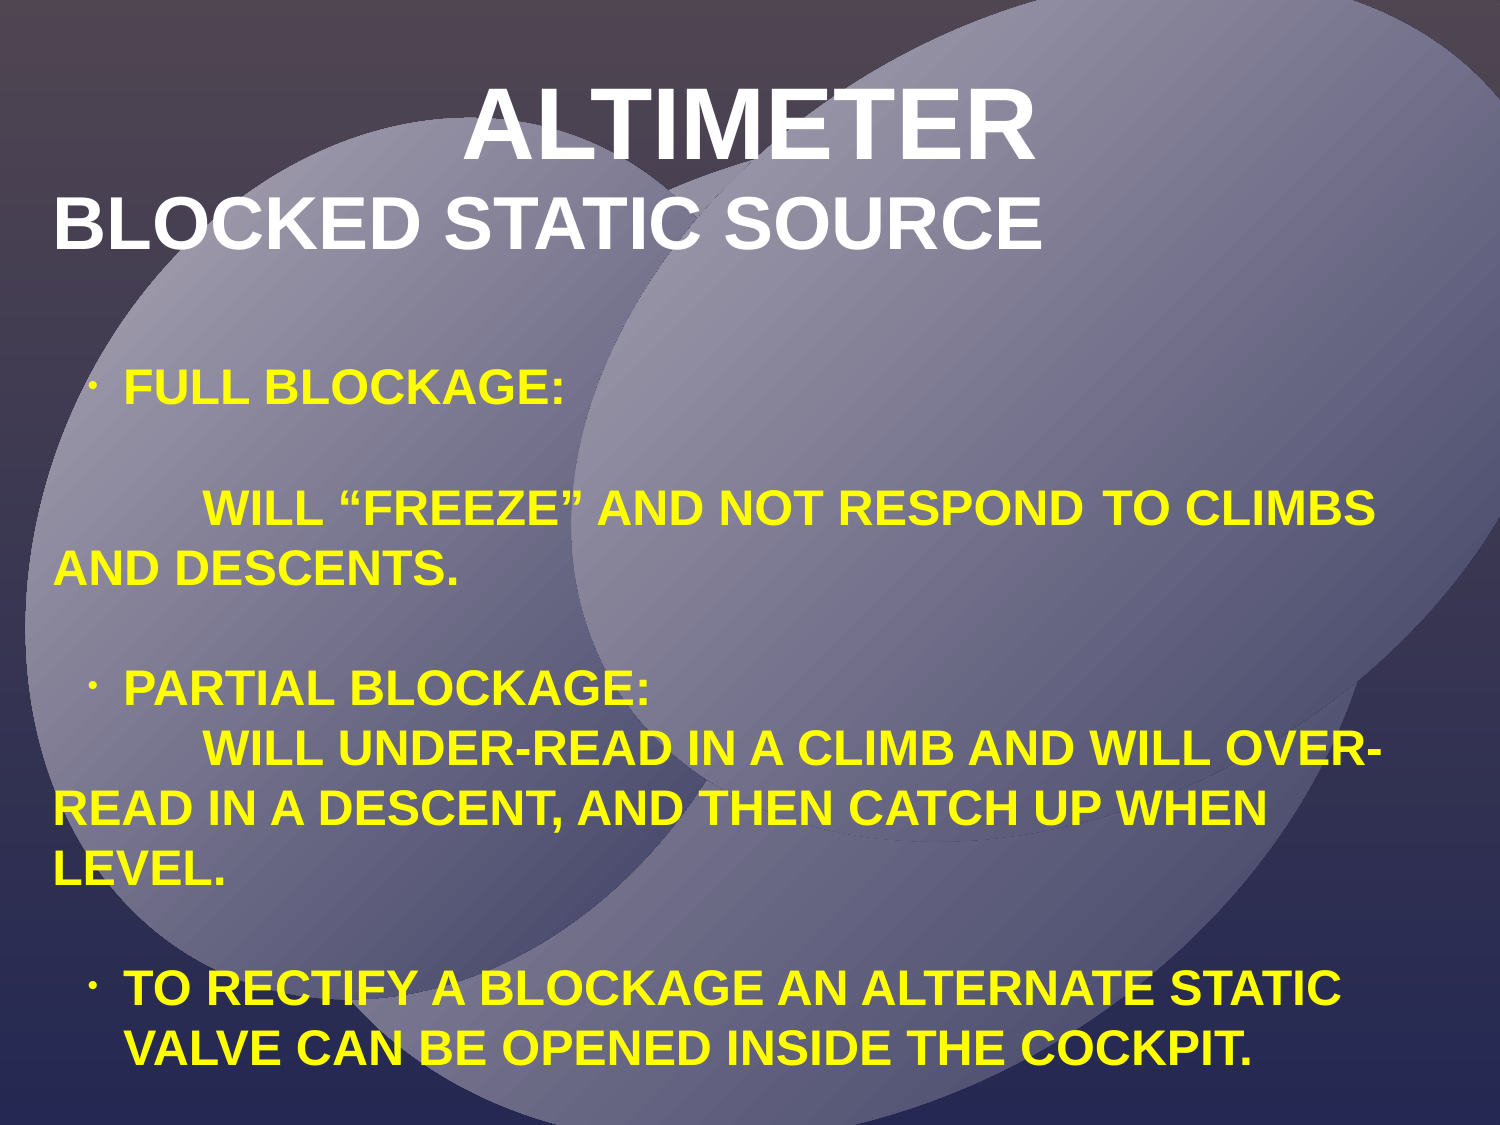

ALTIMETER
BLOCKED STATIC SOURCE

FULL BLOCKAGE:

	WILL “FREEZE” AND NOT RESPOND 	TO CLIMBS 	AND DESCENTS.

PARTIAL BLOCKAGE:
	WILL UNDER-READ IN A CLIMB AND WILL OVER-	READ IN A DESCENT, AND THEN CATCH UP WHEN 	LEVEL.

TO RECTIFY A BLOCKAGE AN ALTERNATE STATIC VALVE CAN BE OPENED INSIDE THE COCKPIT.